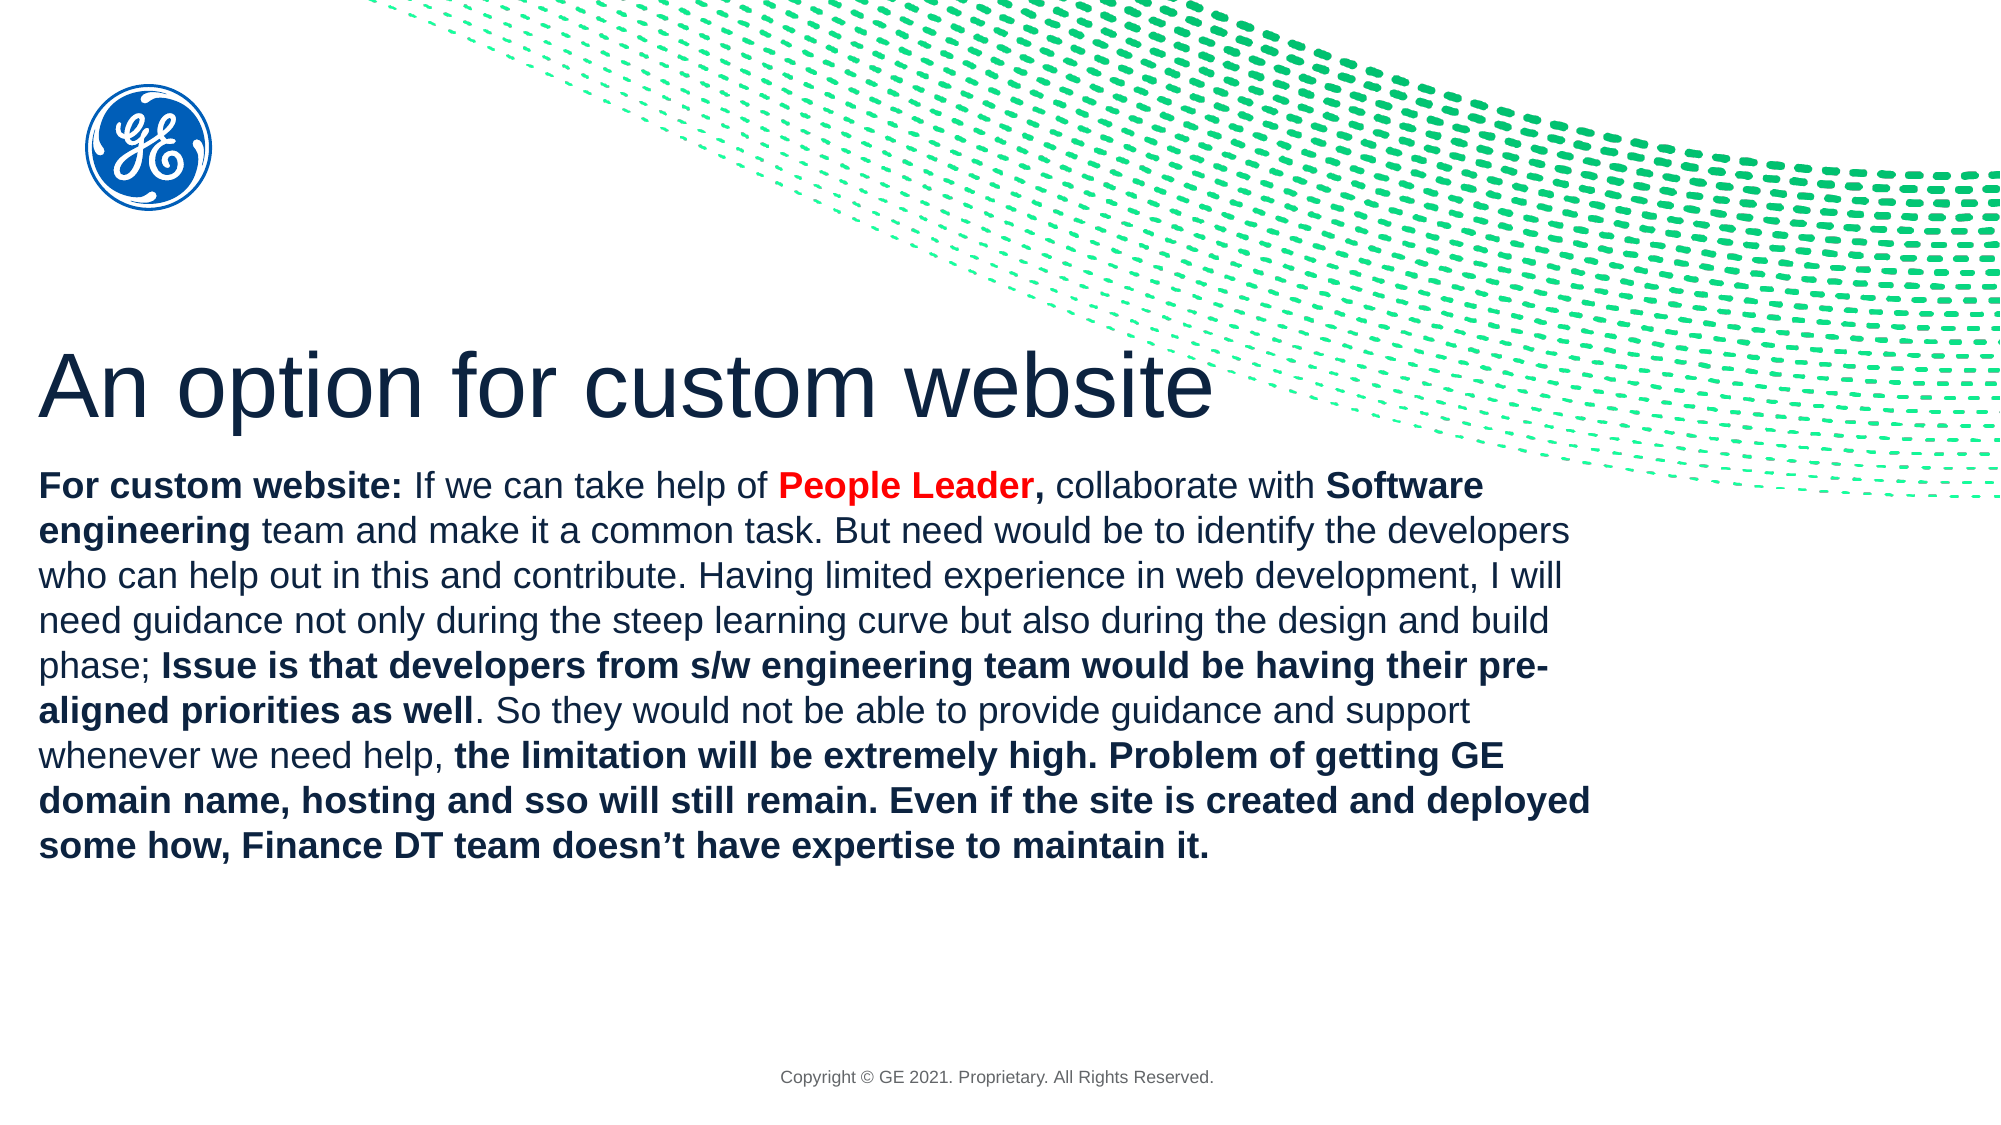

An option for custom website
For custom website: If we can take help of People Leader, collaborate with Software engineering team and make it a common task. But need would be to identify the developers who can help out in this and contribute. Having limited experience in web development, I will need guidance not only during the steep learning curve but also during the design and build phase; Issue is that developers from s/w engineering team would be having their pre-aligned priorities as well. So they would not be able to provide guidance and support whenever we need help, the limitation will be extremely high. Problem of getting GE domain name, hosting and sso will still remain. Even if the site is created and deployed some how, Finance DT team doesn’t have expertise to maintain it.